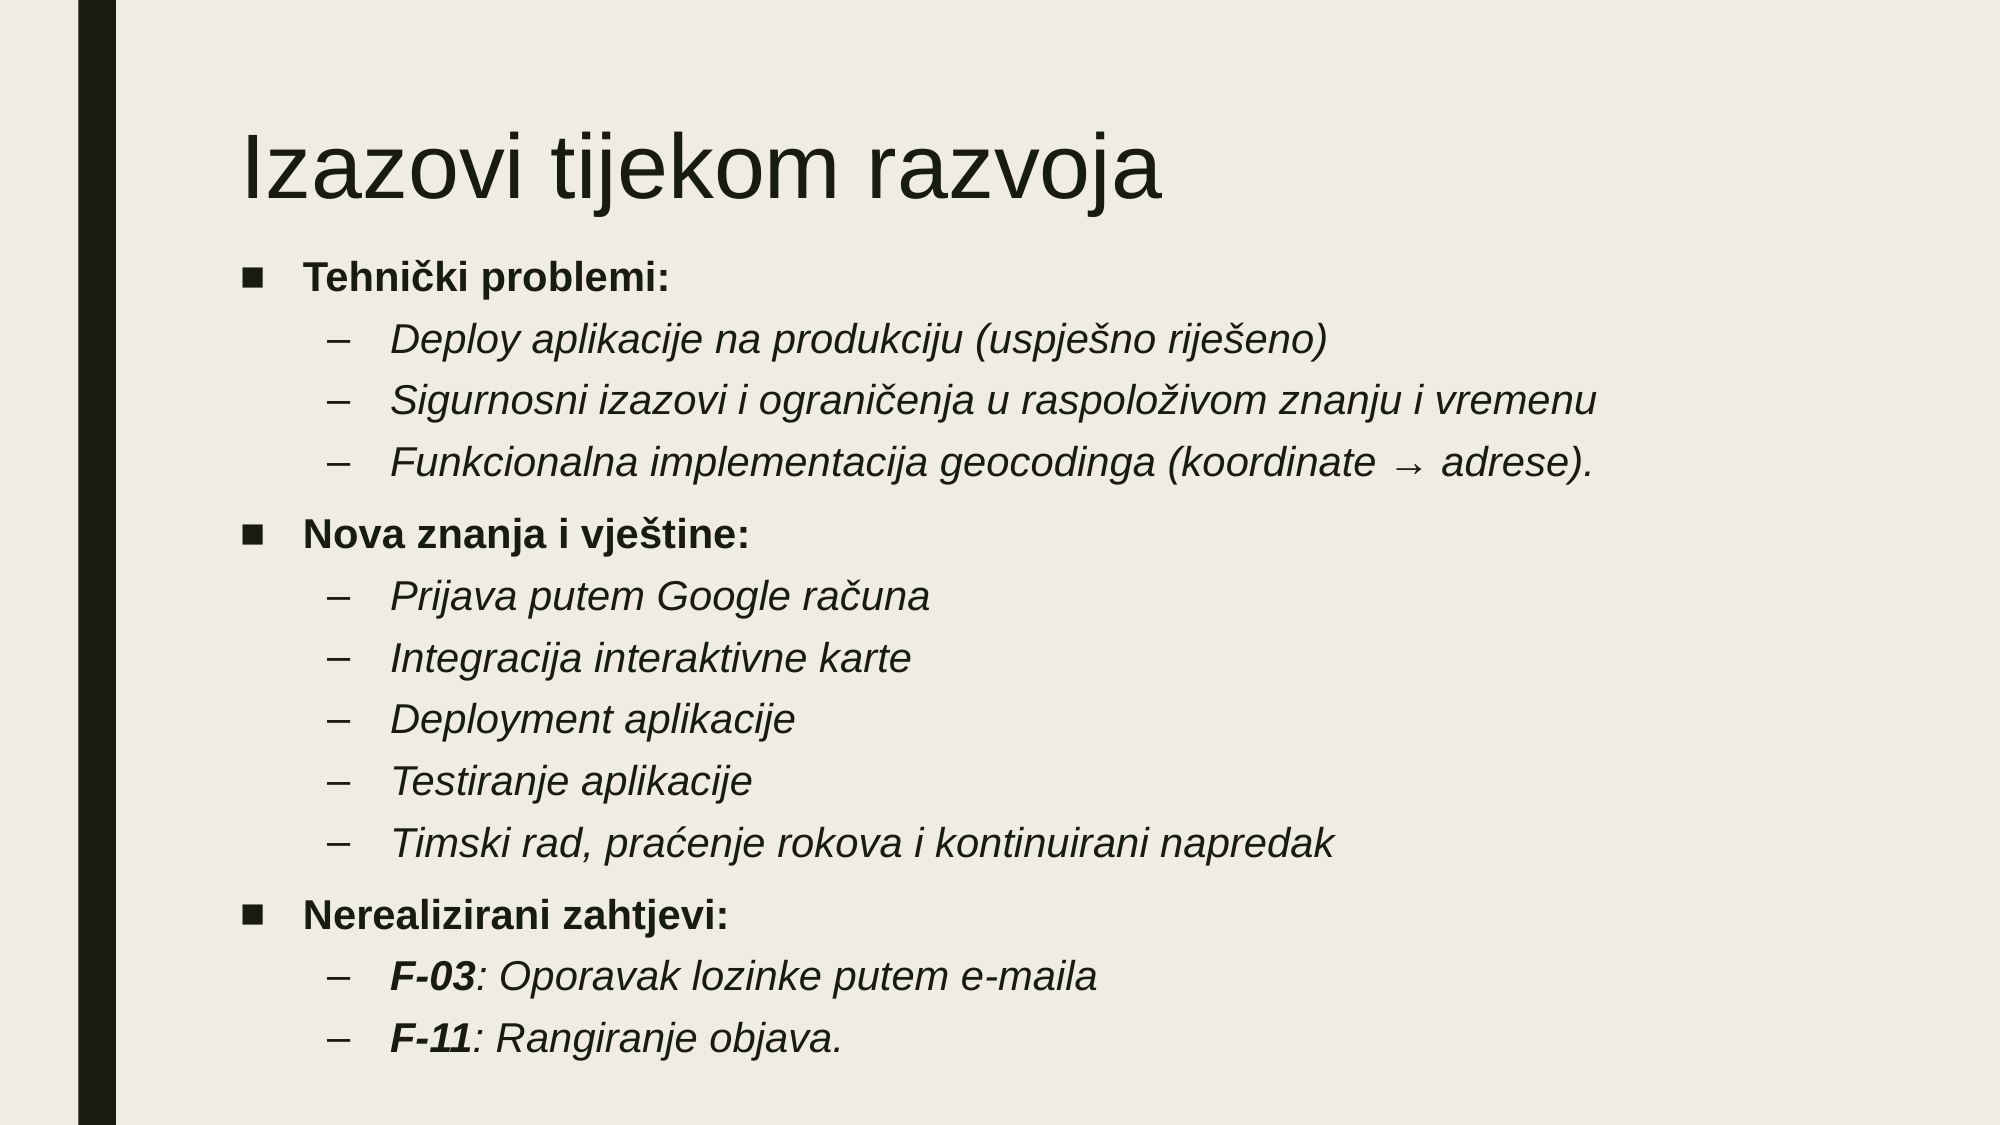

# Izazovi tijekom razvoja
Tehnički problemi:
Deploy aplikacije na produkciju (uspješno riješeno)
Sigurnosni izazovi i ograničenja u raspoloživom znanju i vremenu
Funkcionalna implementacija geocodinga (koordinate → adrese).
Nova znanja i vještine:
Prijava putem Google računa
Integracija interaktivne karte
Deployment aplikacije
Testiranje aplikacije
Timski rad, praćenje rokova i kontinuirani napredak
Nerealizirani zahtjevi:
F-03: Oporavak lozinke putem e-maila
F-11: Rangiranje objava.